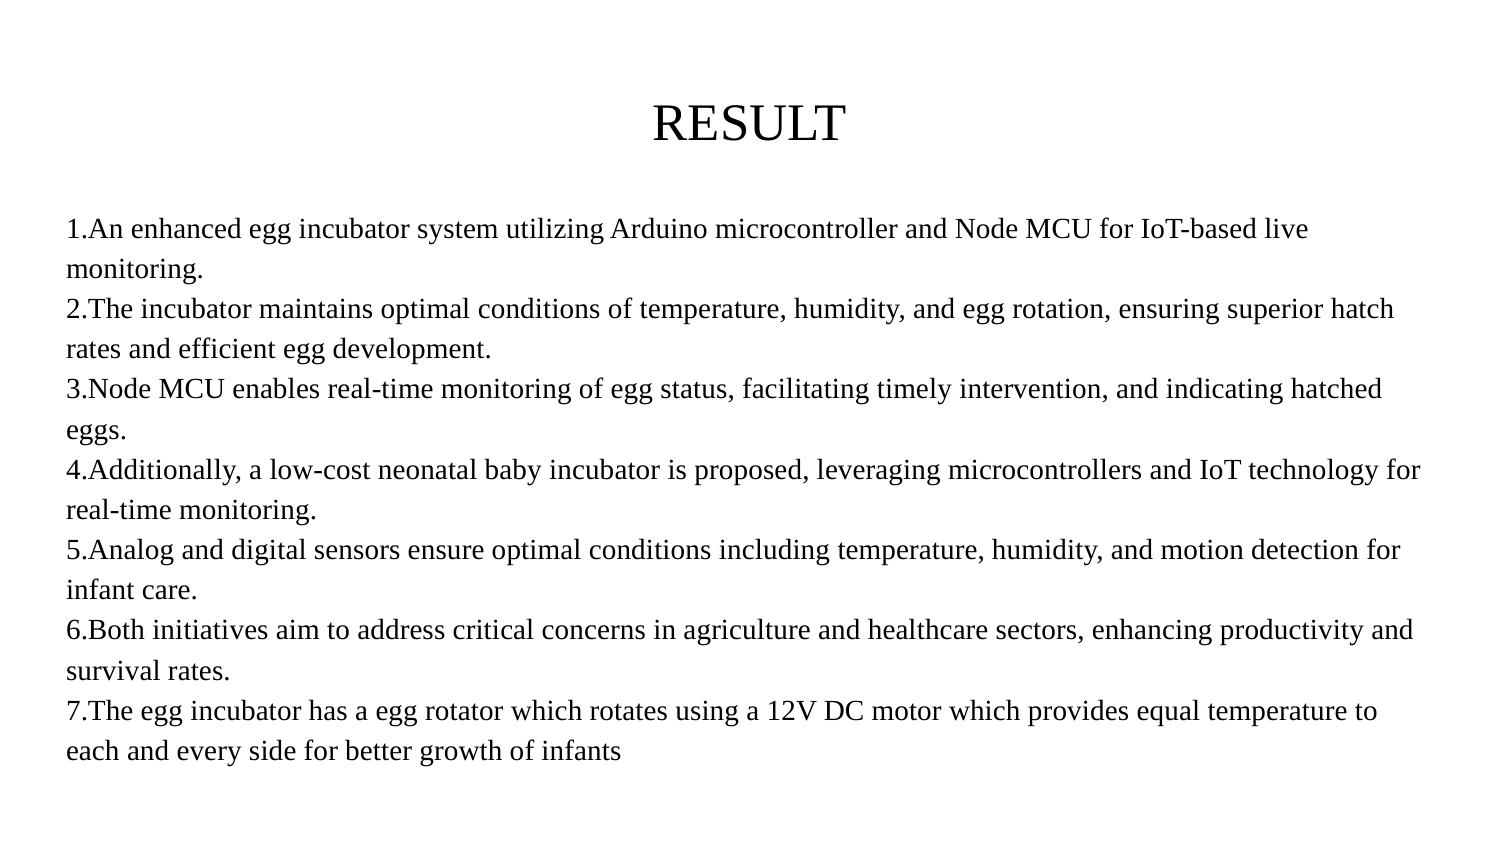

# RESULT

1.An enhanced egg incubator system utilizing Arduino microcontroller and Node MCU for IoT-based live monitoring.
2.The incubator maintains optimal conditions of temperature, humidity, and egg rotation, ensuring superior hatch rates and efficient egg development.
3.Node MCU enables real-time monitoring of egg status, facilitating timely intervention, and indicating hatched eggs.
4.Additionally, a low-cost neonatal baby incubator is proposed, leveraging microcontrollers and IoT technology for real-time monitoring.
5.Analog and digital sensors ensure optimal conditions including temperature, humidity, and motion detection for infant care.
6.Both initiatives aim to address critical concerns in agriculture and healthcare sectors, enhancing productivity and survival rates.
7.The egg incubator has a egg rotator which rotates using a 12V DC motor which provides equal temperature to each and every side for better growth of infants